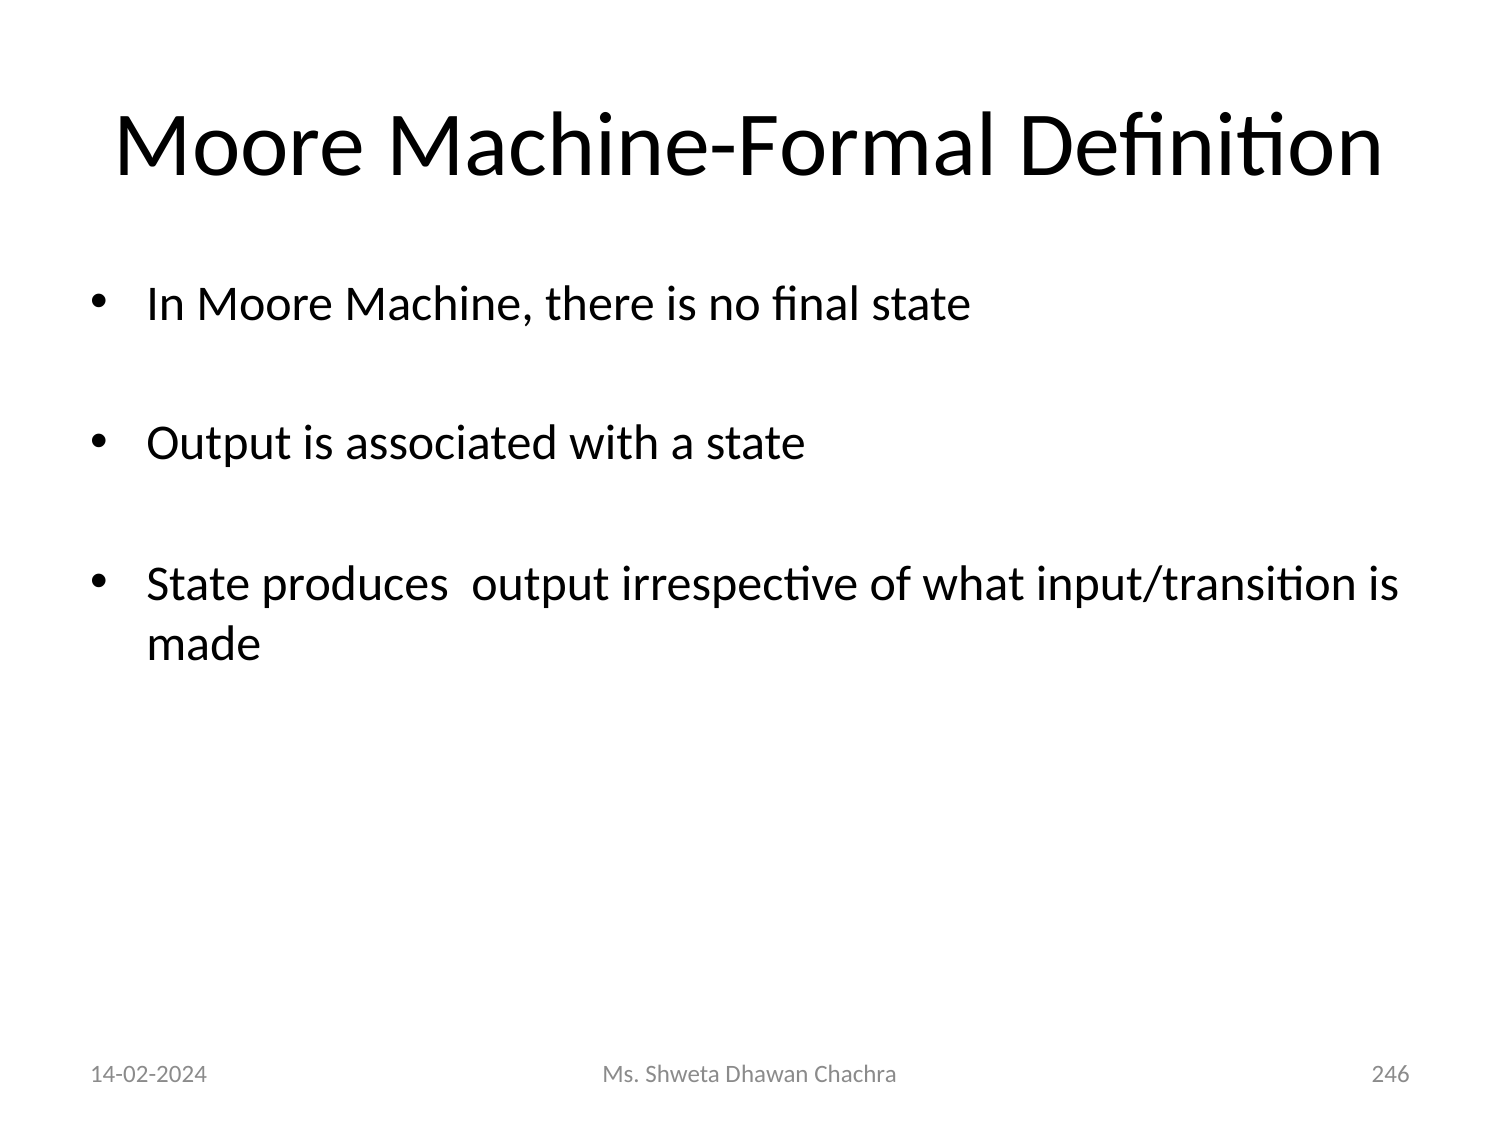

# Moore Machine-Formal Definition
In Moore Machine, there is no final state

Output is associated with a state

State produces  output irrespective of what input/transition is made

14-02-2024
Ms. Shweta Dhawan Chachra
246